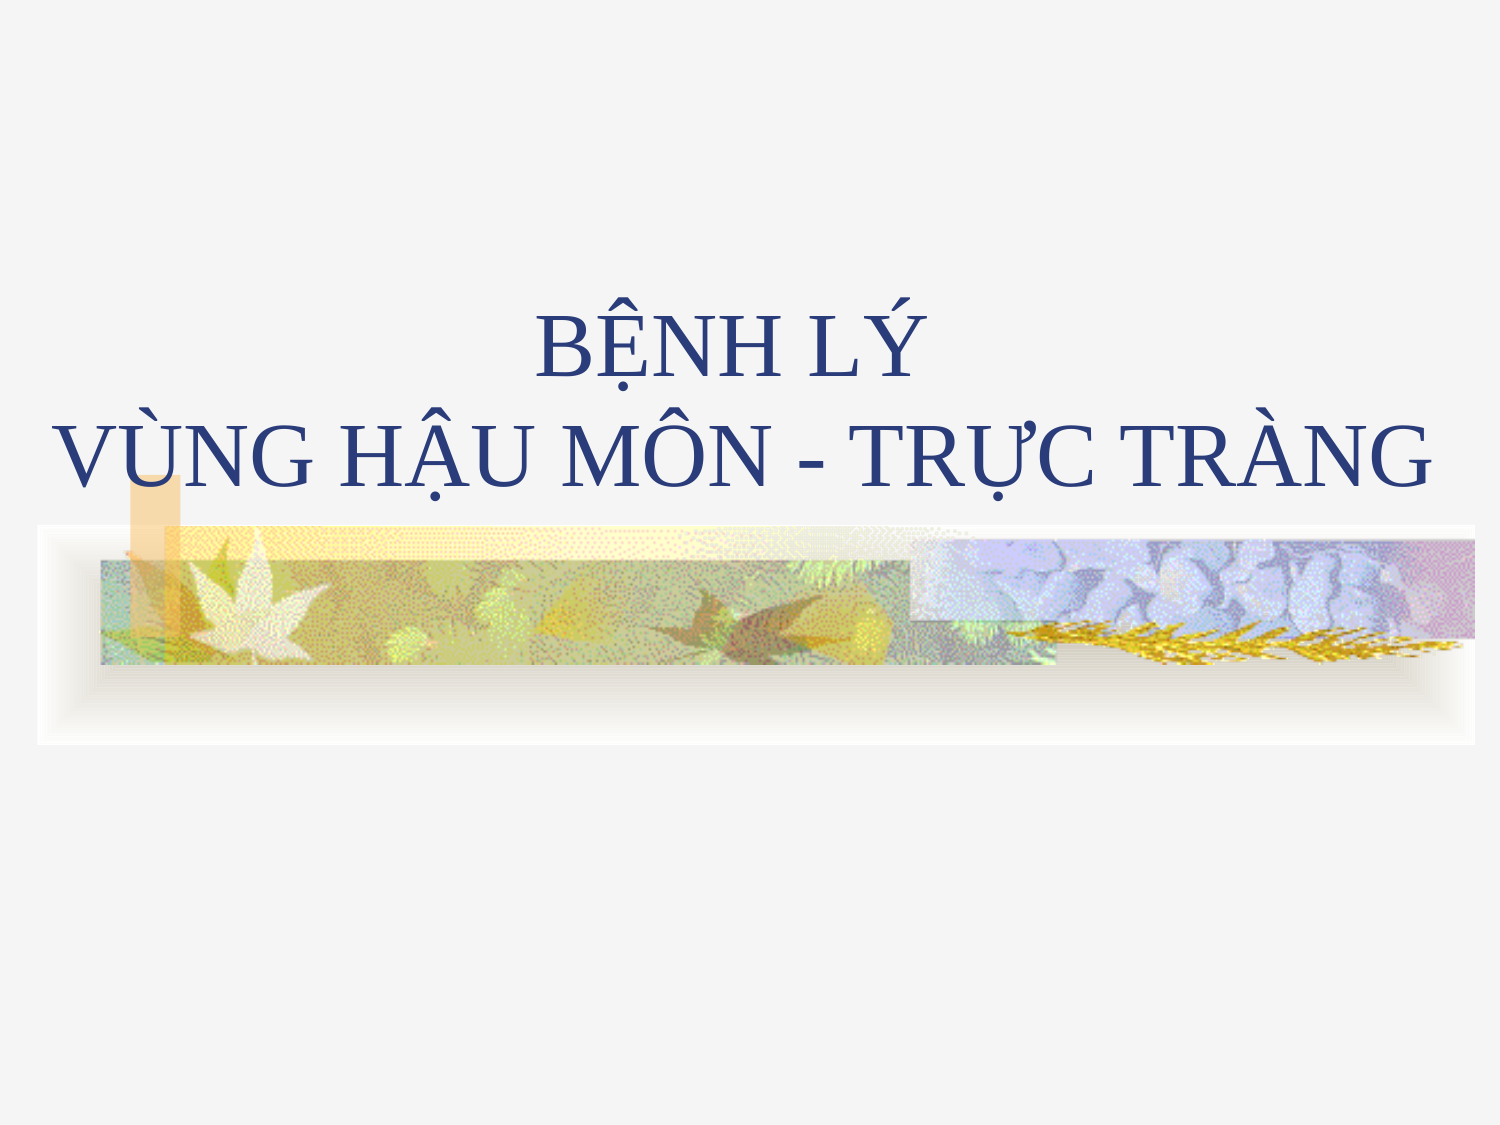

# BỆNH LÝ VÙNG HẬU MÔN - TRỰC TRÀNG